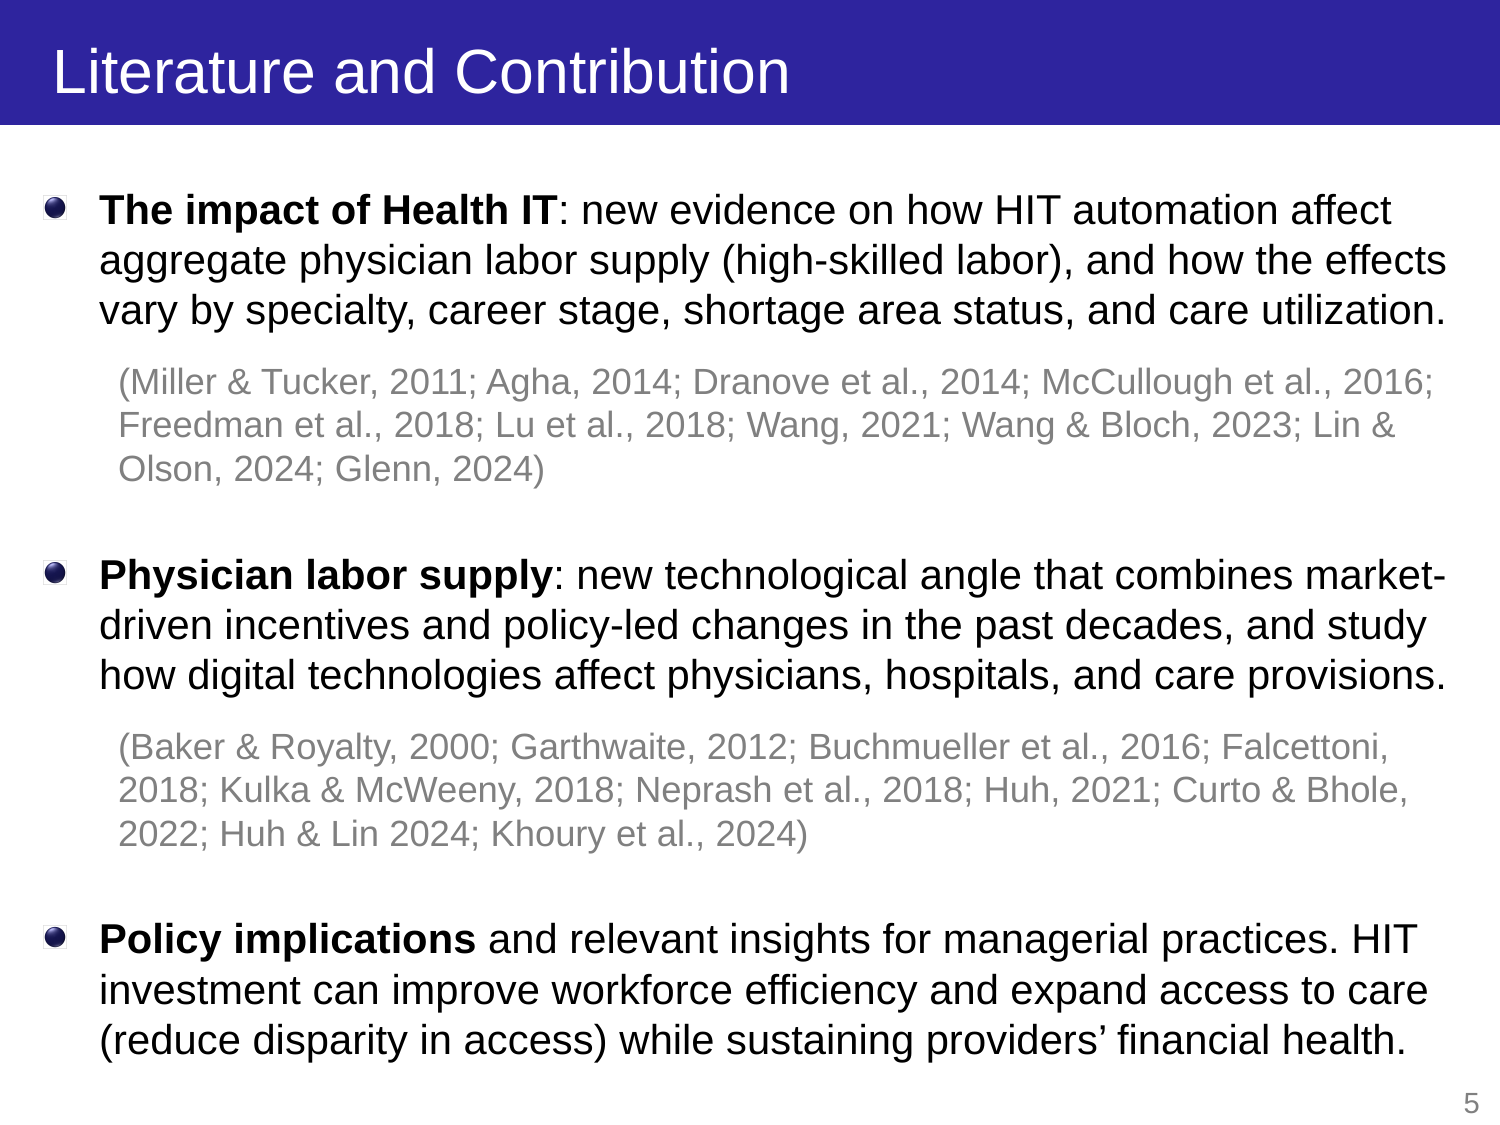

# Literature and Contribution
The impact of Health IT: new evidence on how HIT automation affect aggregate physician labor supply (high-skilled labor), and how the effects vary by specialty, career stage, shortage area status, and care utilization.
(Miller & Tucker, 2011; Agha, 2014; Dranove et al., 2014; McCullough et al., 2016; Freedman et al., 2018; Lu et al., 2018; Wang, 2021; Wang & Bloch, 2023; Lin & Olson, 2024; Glenn, 2024)

Physician labor supply: new technological angle that combines market-driven incentives and policy-led changes in the past decades, and study how digital technologies affect physicians, hospitals, and care provisions.
(Baker & Royalty, 2000; Garthwaite, 2012; Buchmueller et al., 2016; Falcettoni, 2018; Kulka & McWeeny, 2018; Neprash et al., 2018; Huh, 2021; Curto & Bhole, 2022; Huh & Lin 2024; Khoury et al., 2024)

Policy implications and relevant insights for managerial practices. HIT investment can improve workforce efficiency and expand access to care (reduce disparity in access) while sustaining providers’ financial health.